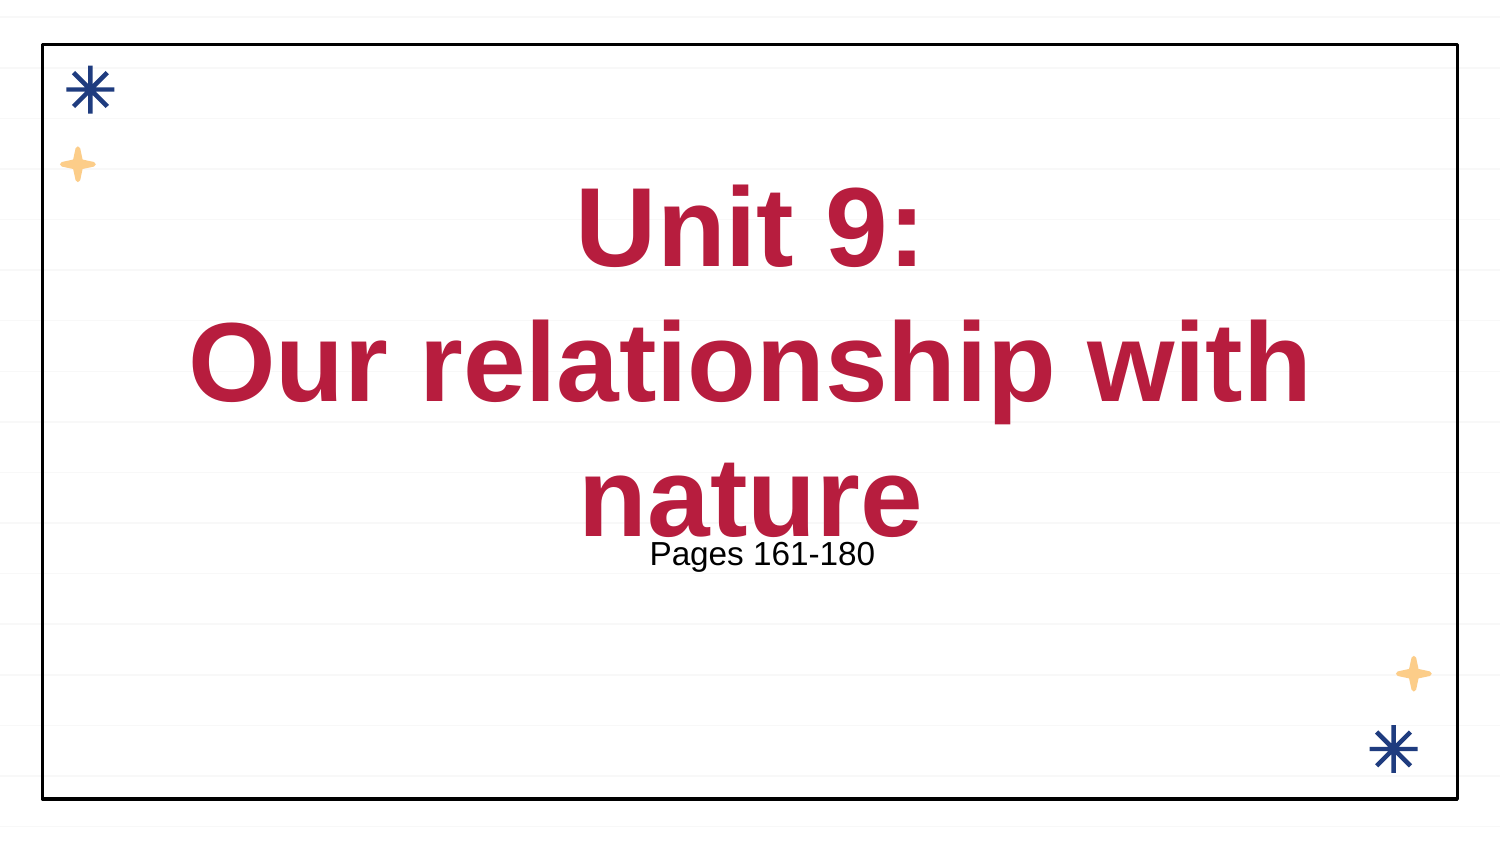

# Unit 9: Our relationship with nature
Pages 161-180